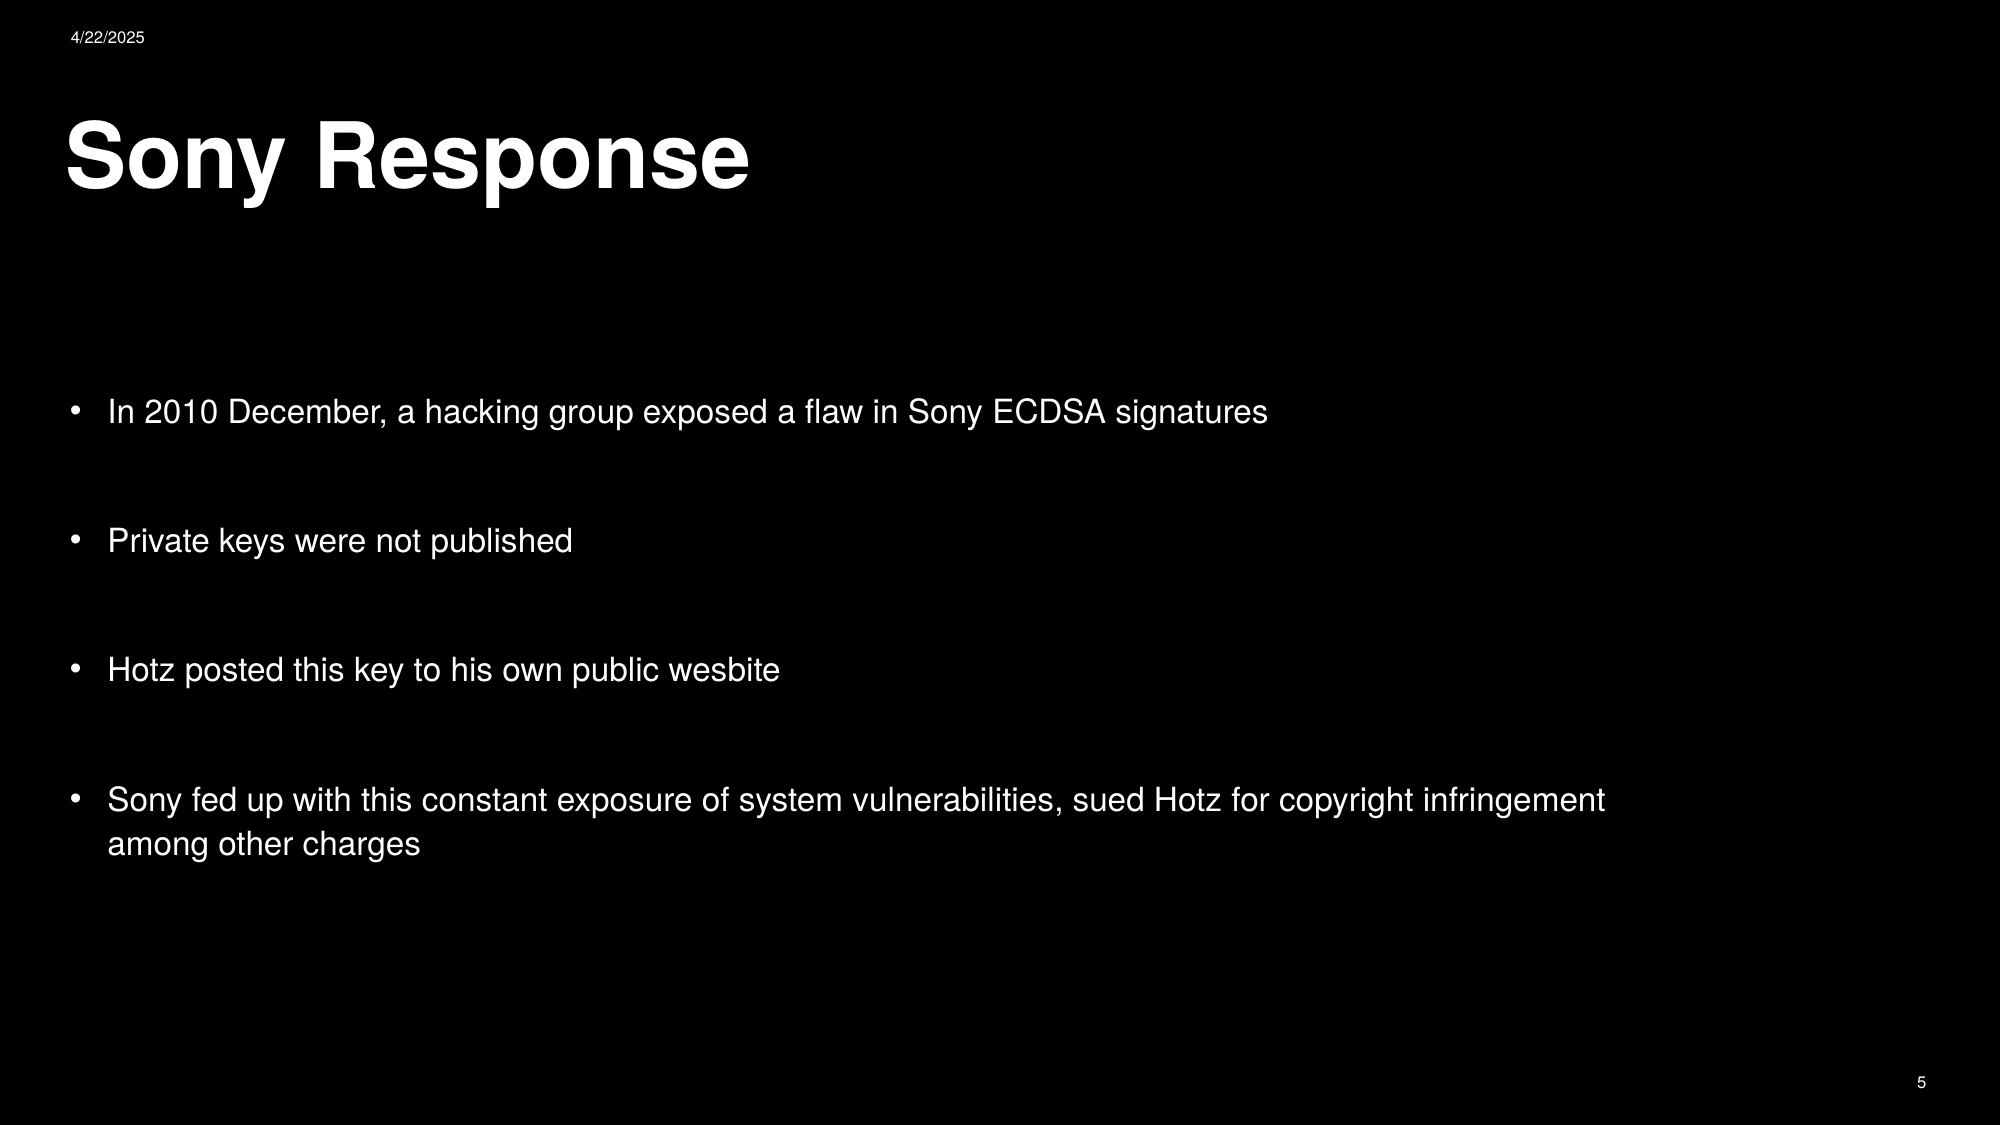

4/22/2025
# Sony Response
In 2010 December, a hacking group exposed a flaw in Sony ECDSA signatures

Private keys were not published

Hotz posted this key to his own public wesbite

Sony fed up with this constant exposure of system vulnerabilities, sued Hotz for copyright infringement among other charges

5